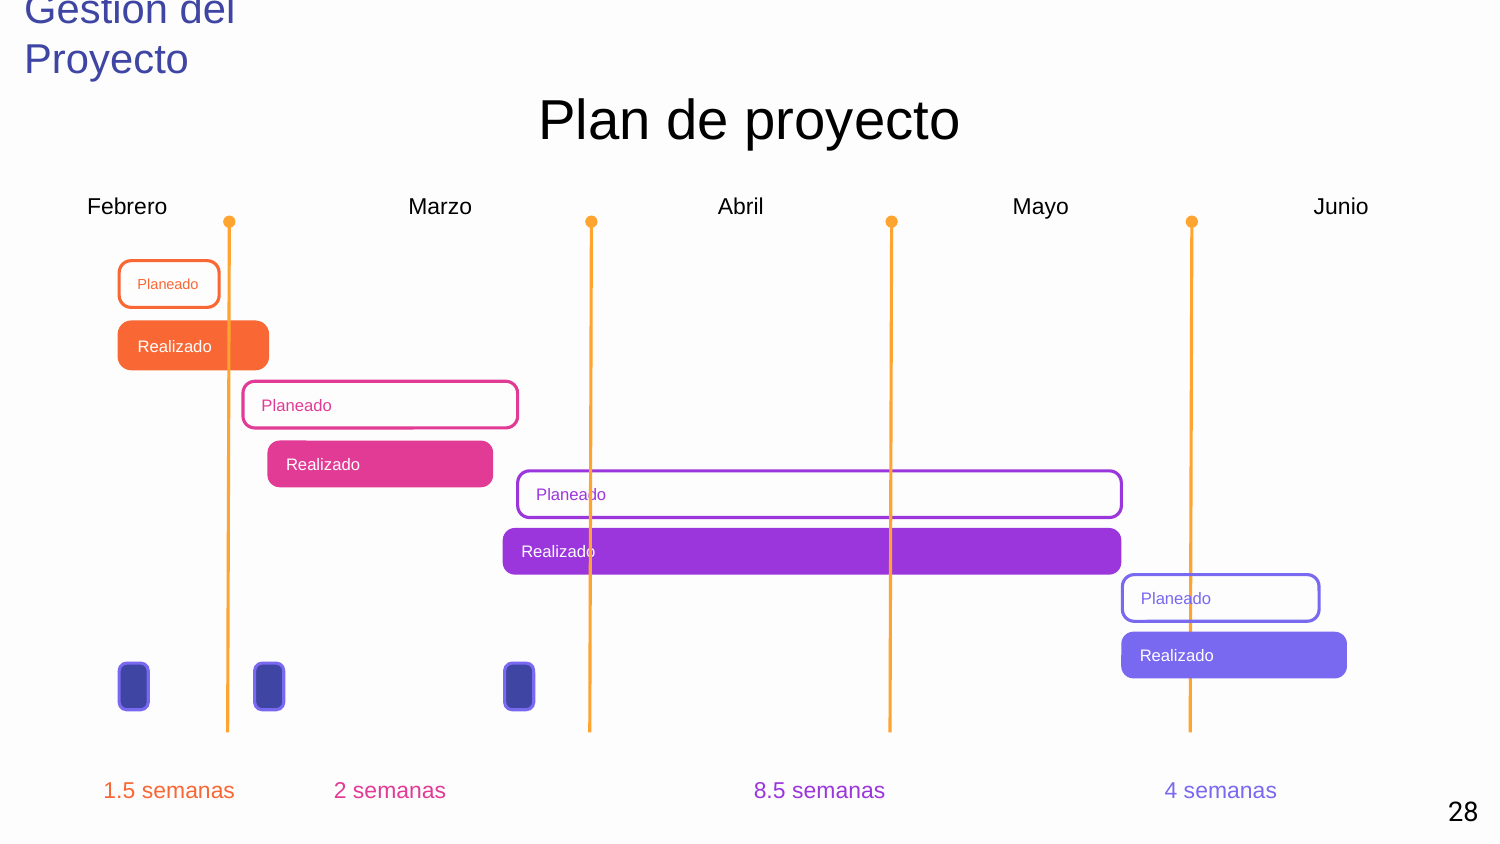

Gestión del Proyecto
# Plan de proyecto
Mayo
Junio
Febrero
Marzo
Abril
Planeado
Realizado
Planeado
Realizado
Planeado
Realizado
Planeado
Realizado

1.5 semanas
2 semanas
8.5 semanas
4 semanas
28